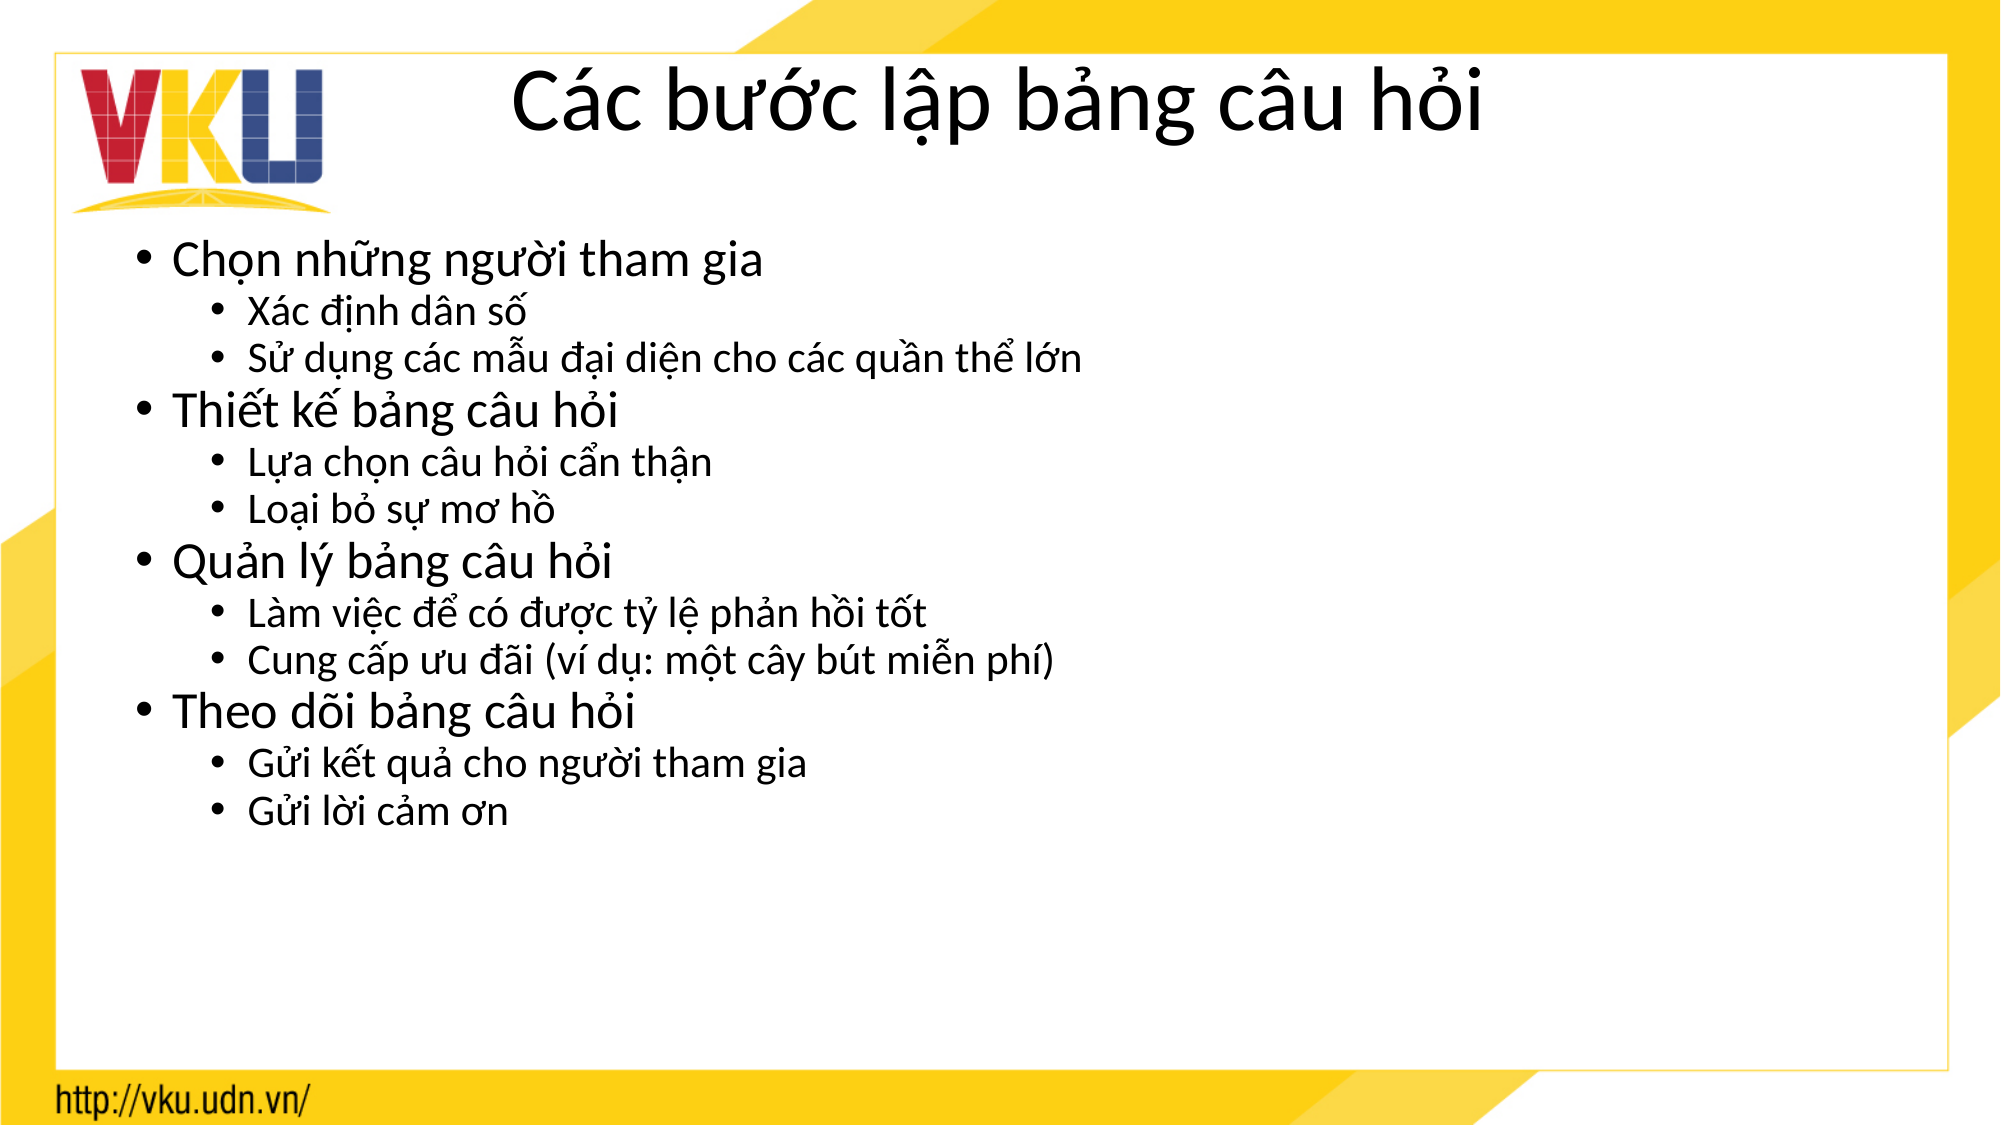

# Các bước lập bảng câu hỏi
Chọn những người tham gia
Xác định dân số
Sử dụng các mẫu đại diện cho các quần thể lớn
Thiết kế bảng câu hỏi
Lựa chọn câu hỏi cẩn thận
Loại bỏ sự mơ hồ
Quản lý bảng câu hỏi
Làm việc để có được tỷ lệ phản hồi tốt
Cung cấp ưu đãi (ví dụ: một cây bút miễn phí)
Theo dõi bảng câu hỏi
Gửi kết quả cho người tham gia
Gửi lời cảm ơn